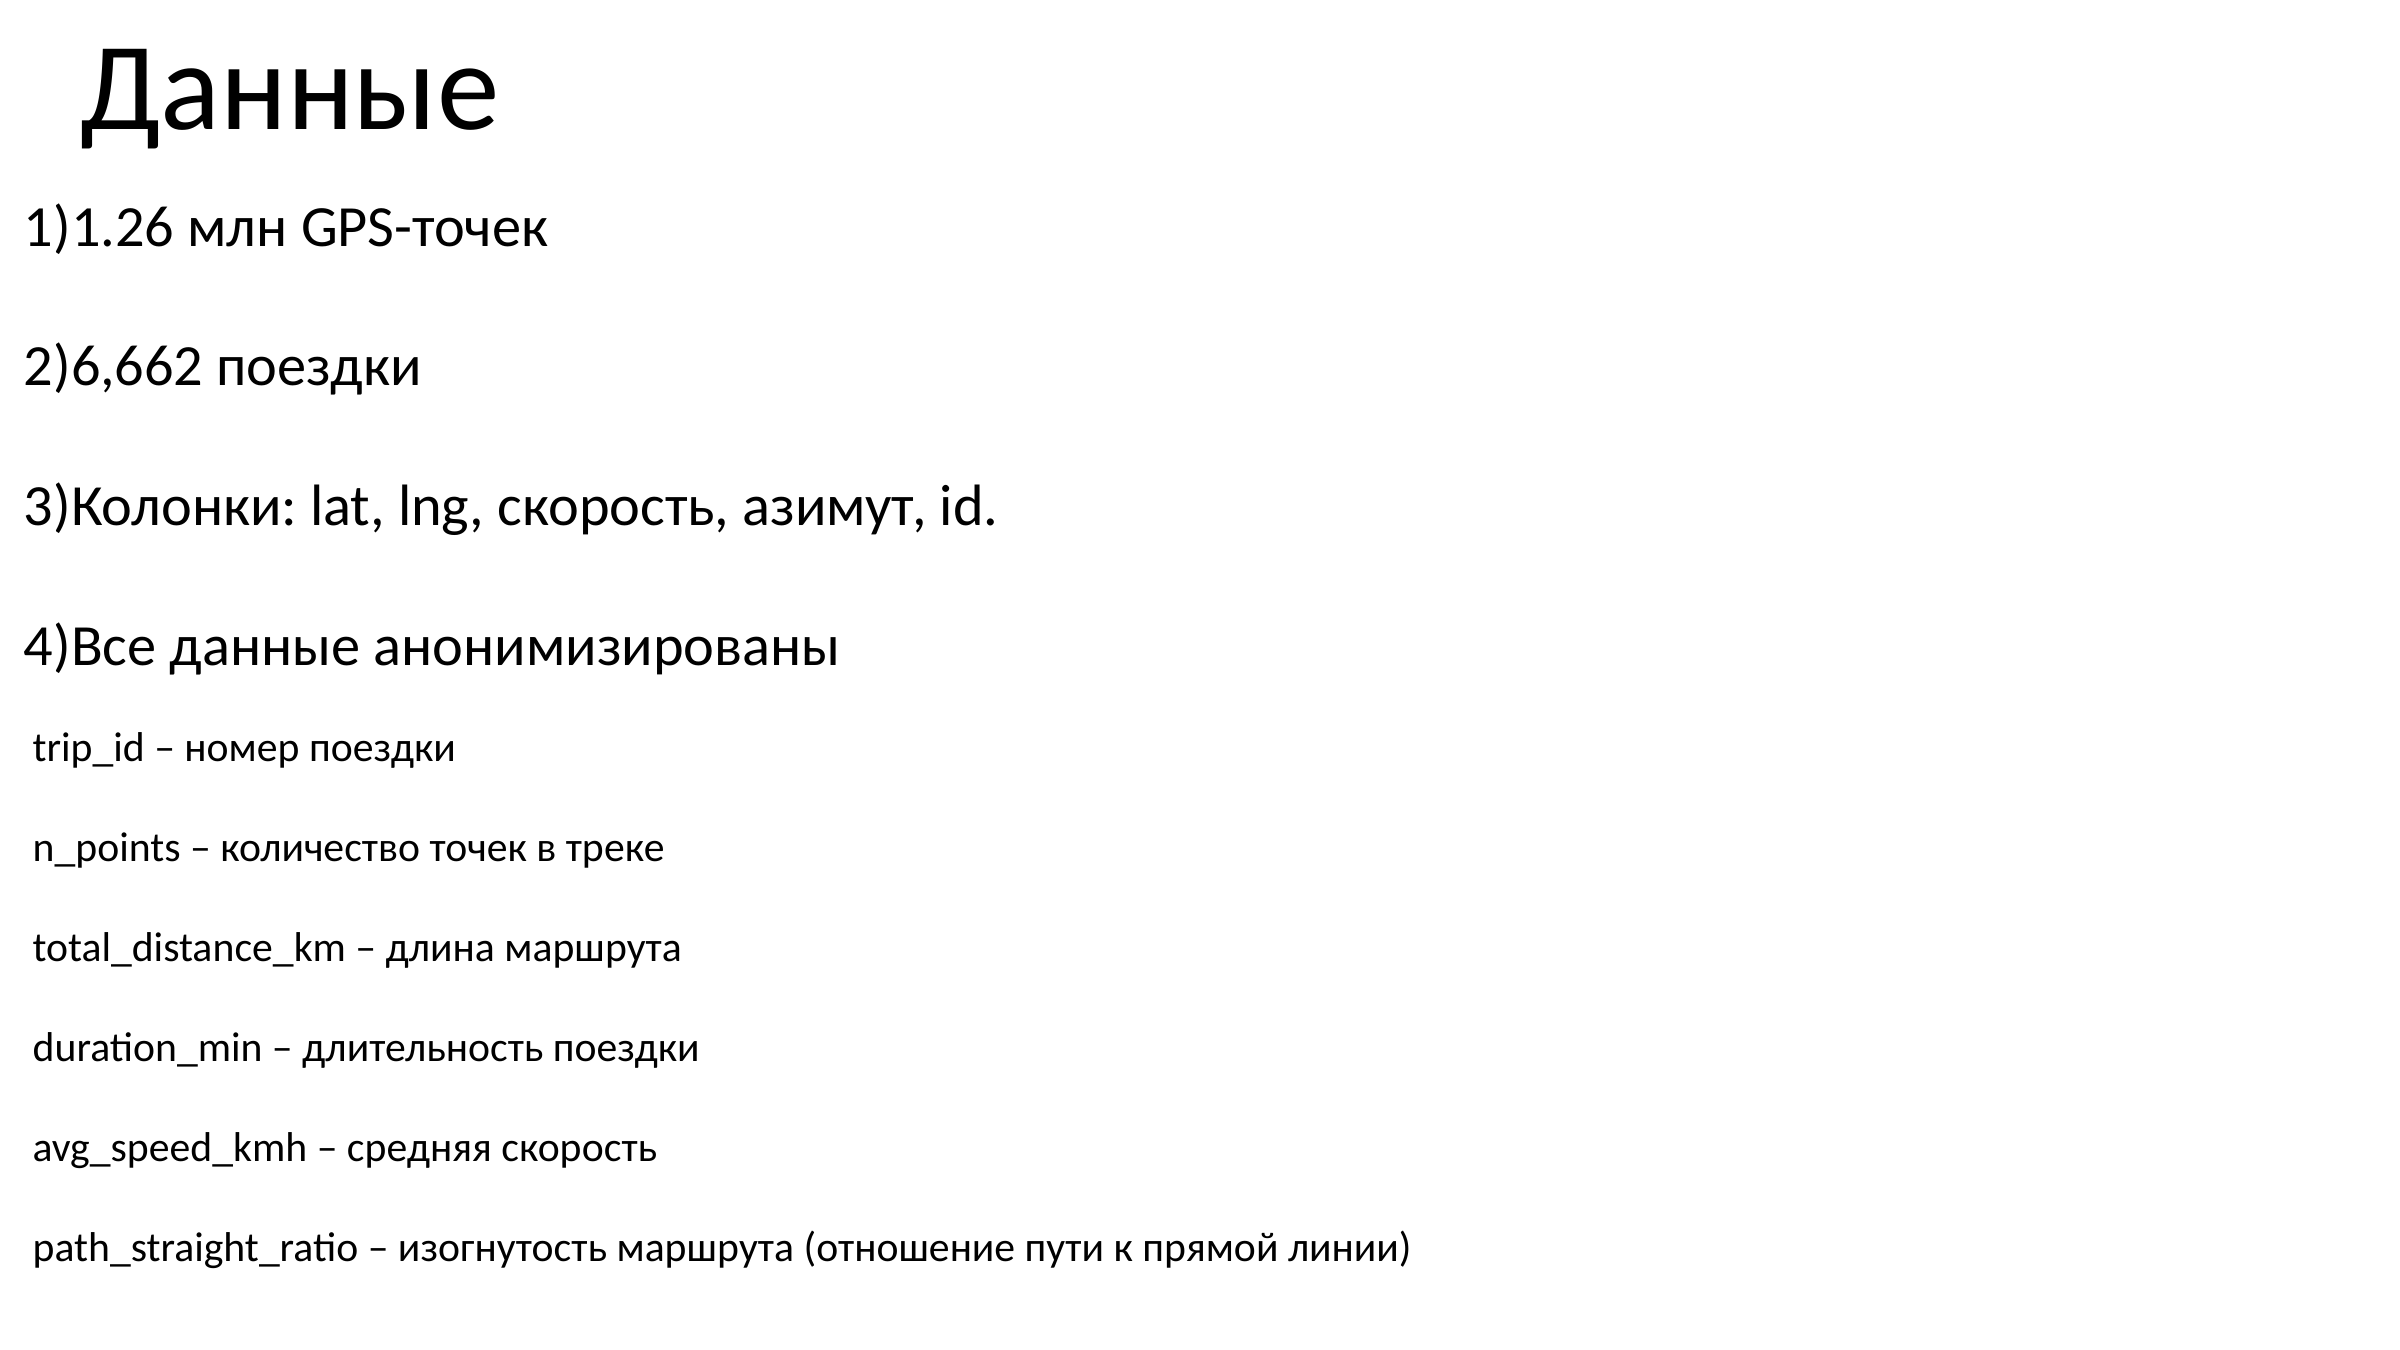

# Данные
1)1.26 млн GPS-точек

2)6,662 поездки

3)Колонки: lat, lng, скорость, азимут, id.

4)Все данные анонимизированы
trip_id – номер поездки

n_points – количество точек в треке

total_distance_km – длина маршрута

duration_min – длительность поездки

avg_speed_kmh – средняя скорость

path_straight_ratio – изогнутость маршрута (отношение пути к прямой линии)